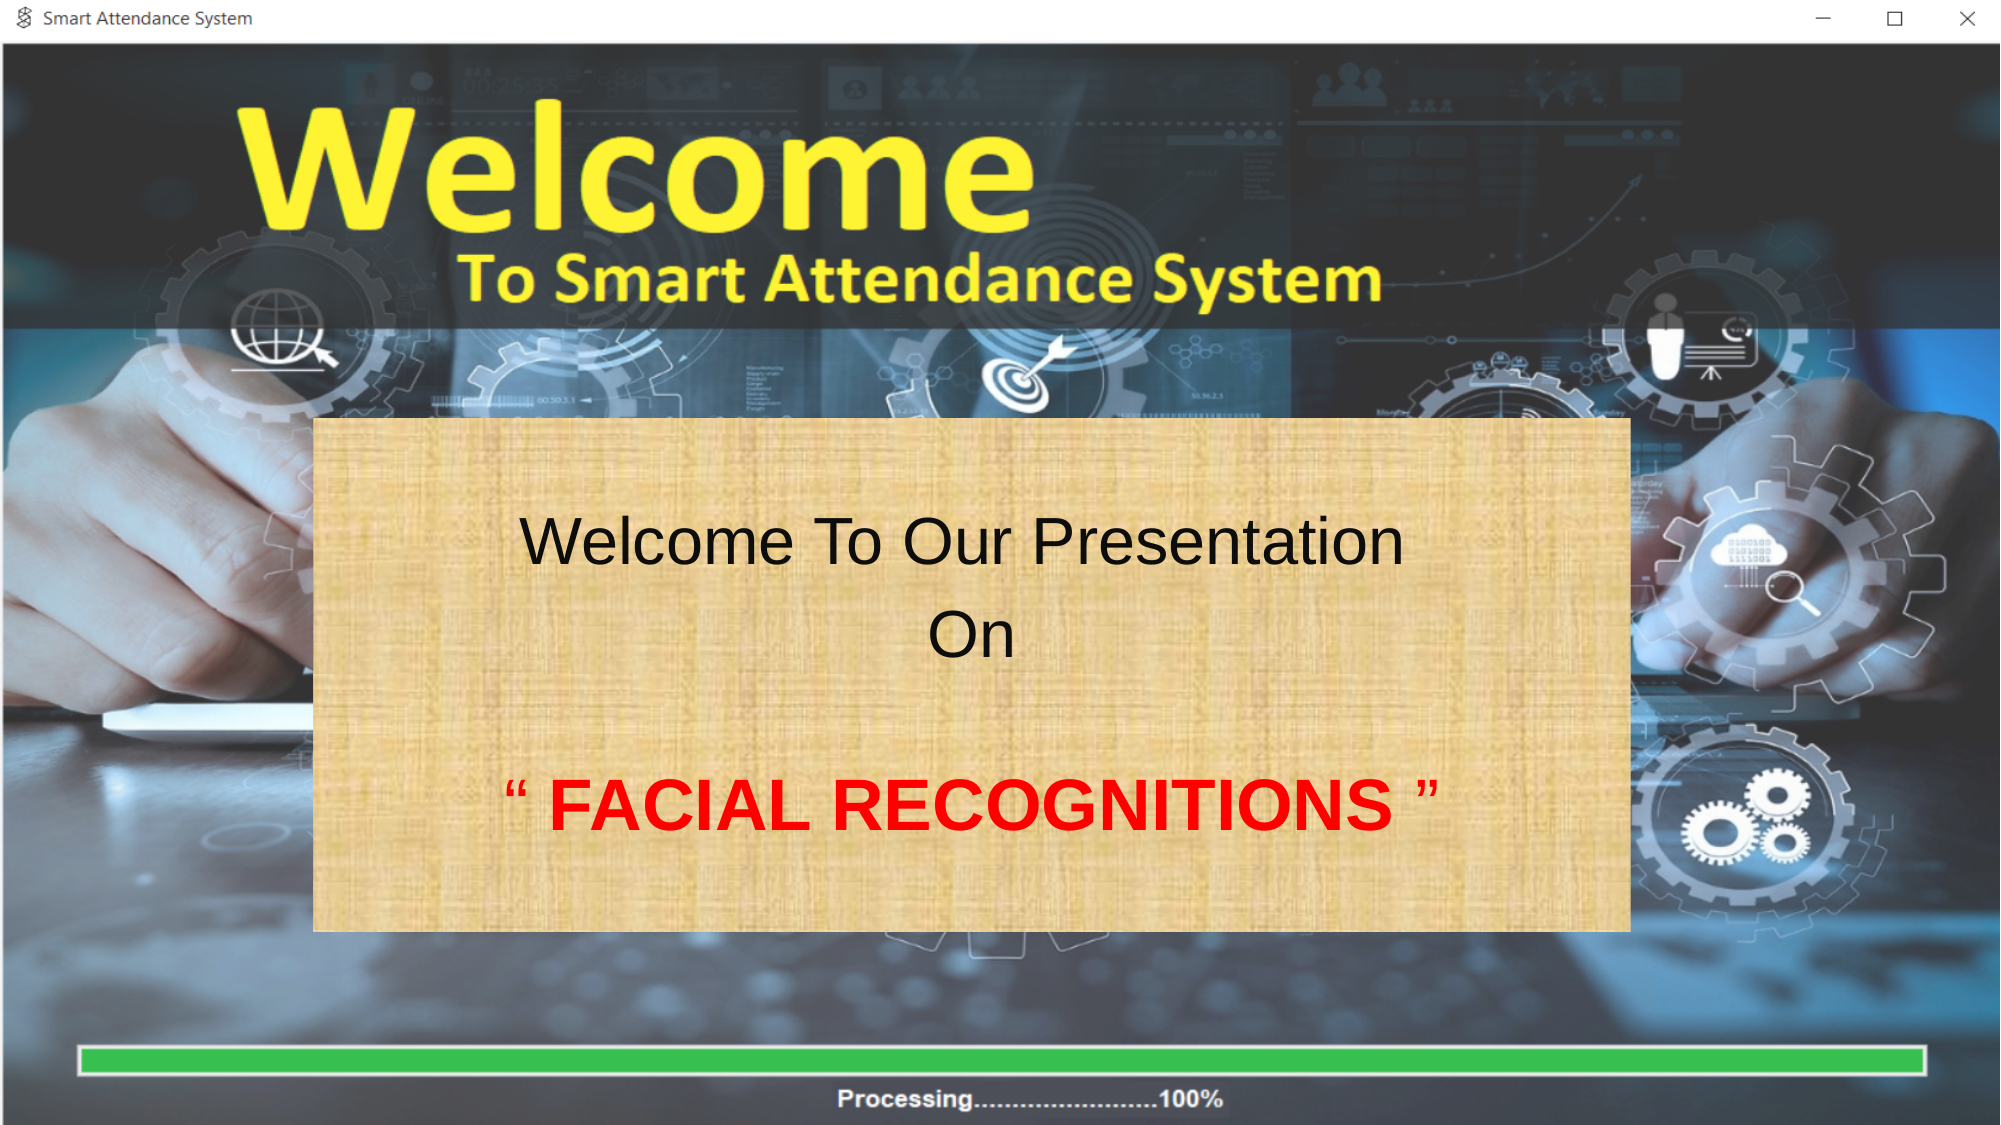

Welcome To Our Presentation
On

“ FACIAL RECOGNITIONS ”